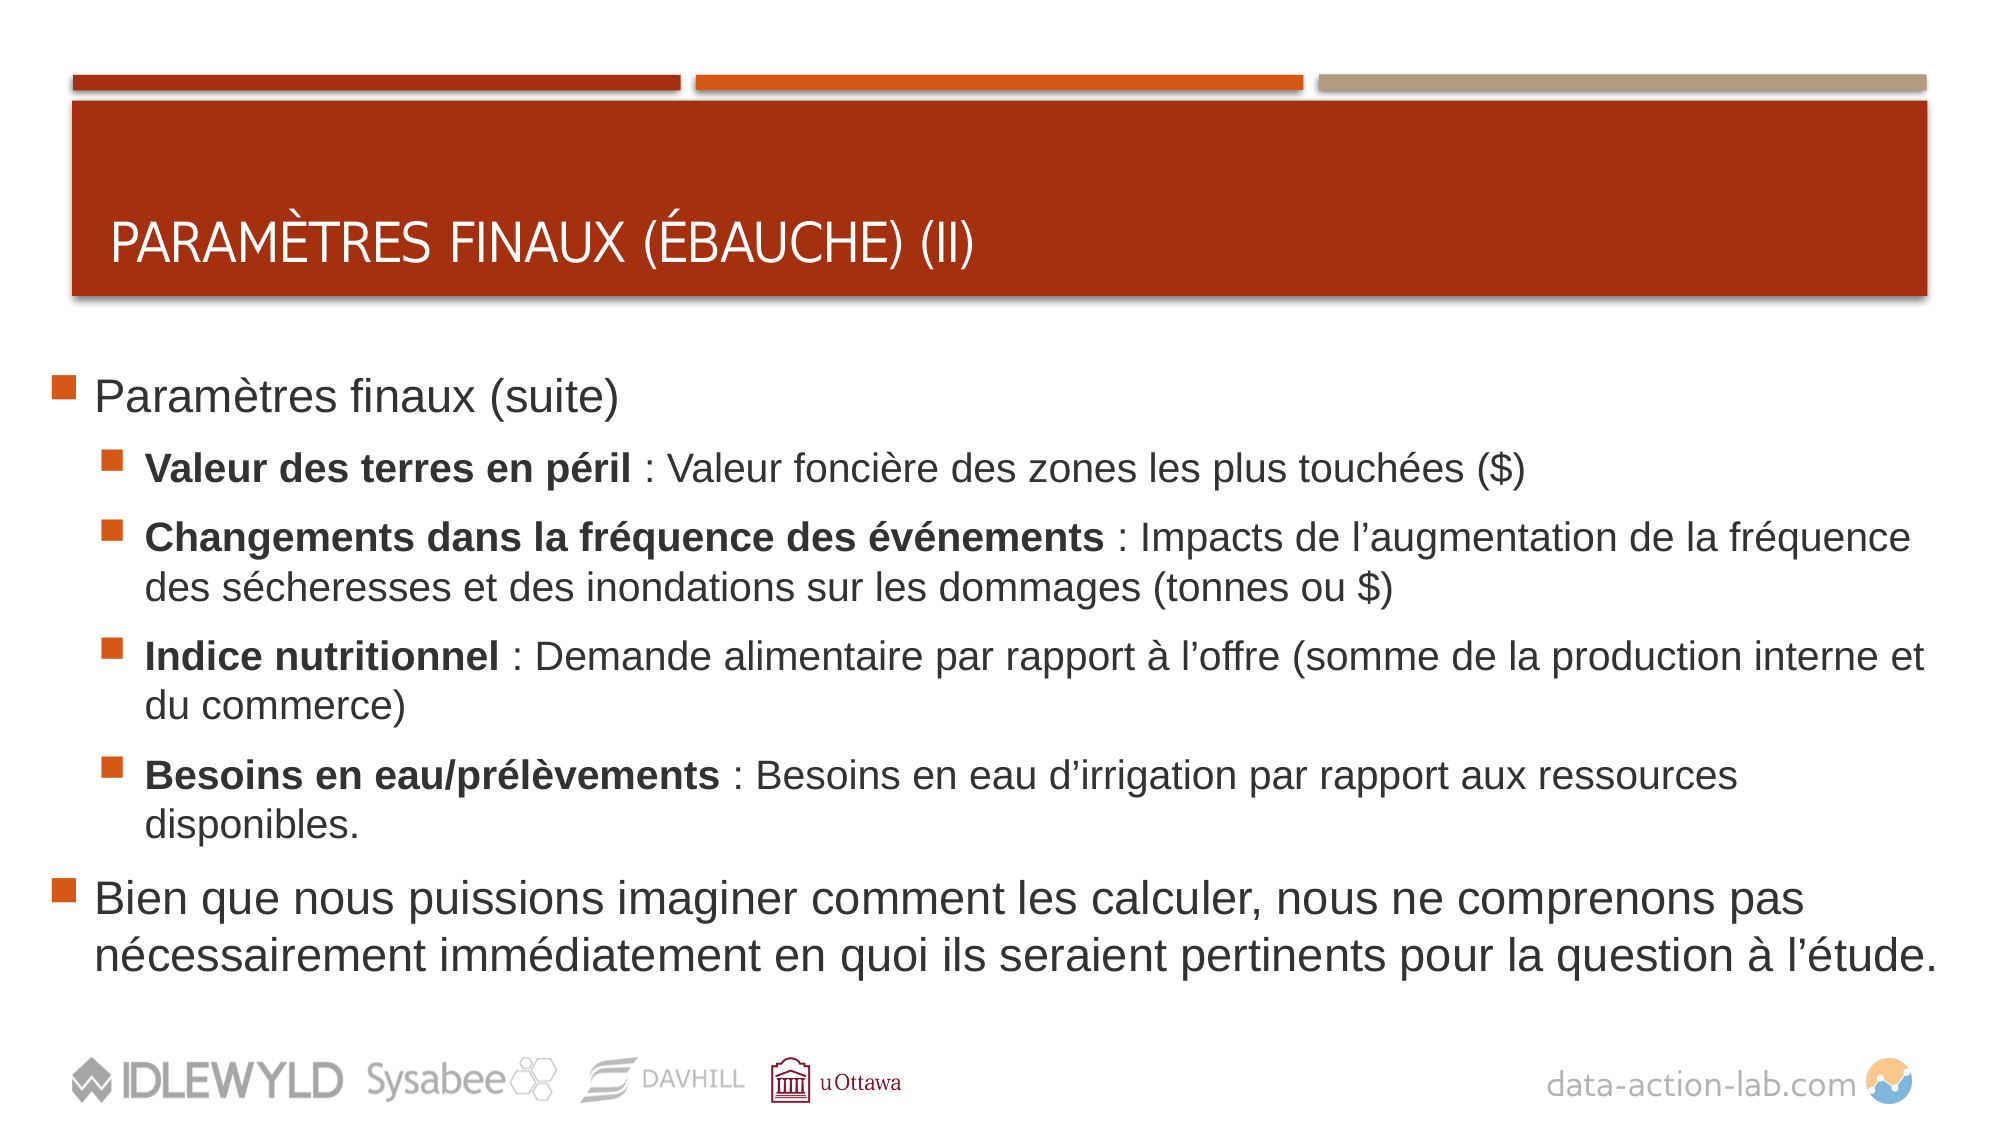

# PARAMÈTRES FINAUX (ÉBAUCHE) (II)
Paramètres finaux (suite)
Valeur des terres en péril : Valeur foncière des zones les plus touchées ($)
Changements dans la fréquence des événements : Impacts de l’augmentation de la fréquence des sécheresses et des inondations sur les dommages (tonnes ou $)
Indice nutritionnel : Demande alimentaire par rapport à l’offre (somme de la production interne et du commerce)
Besoins en eau/prélèvements : Besoins en eau d’irrigation par rapport aux ressources disponibles.
Bien que nous puissions imaginer comment les calculer, nous ne comprenons pas nécessairement immédiatement en quoi ils seraient pertinents pour la question à l’étude.